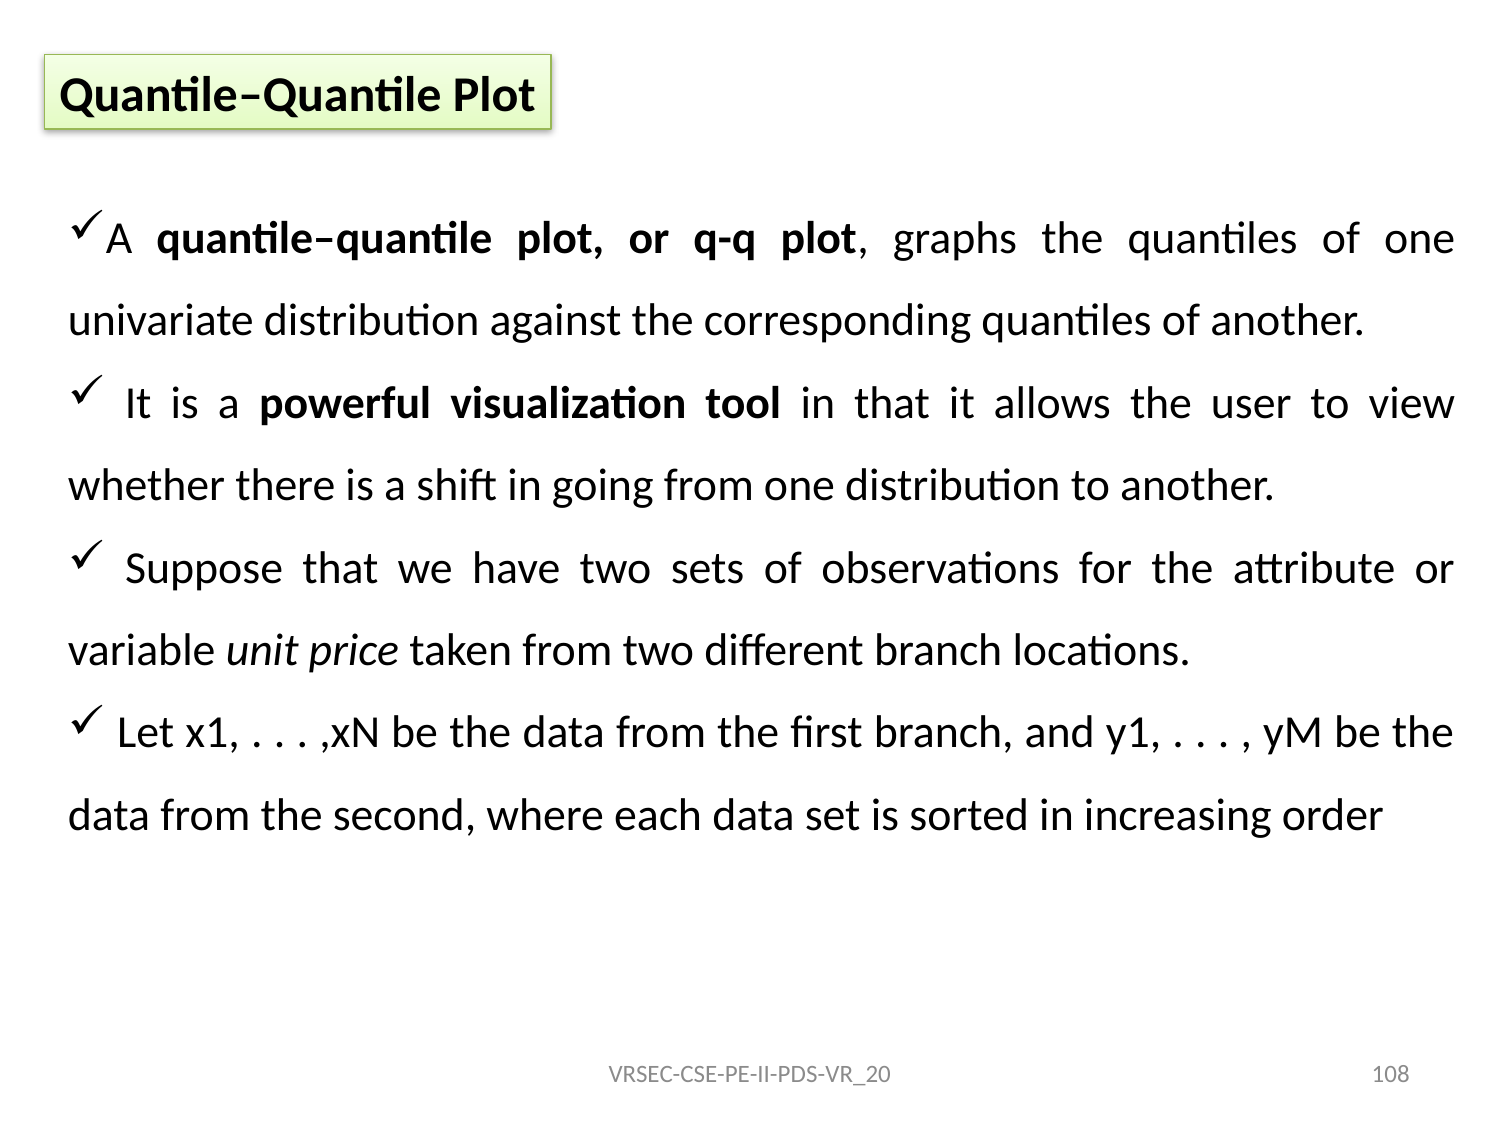

Quantile–Quantile Plot
A quantile–quantile plot, or q-q plot, graphs the quantiles of one univariate distribution against the corresponding quantiles of another.
 It is a powerful visualization tool in that it allows the user to view whether there is a shift in going from one distribution to another.
 Suppose that we have two sets of observations for the attribute or variable unit price taken from two different branch locations.
 Let x1, . . . ,xN be the data from the first branch, and y1, . . . , yM be the data from the second, where each data set is sorted in increasing order
VRSEC-CSE-PE-II-PDS-VR_20
108